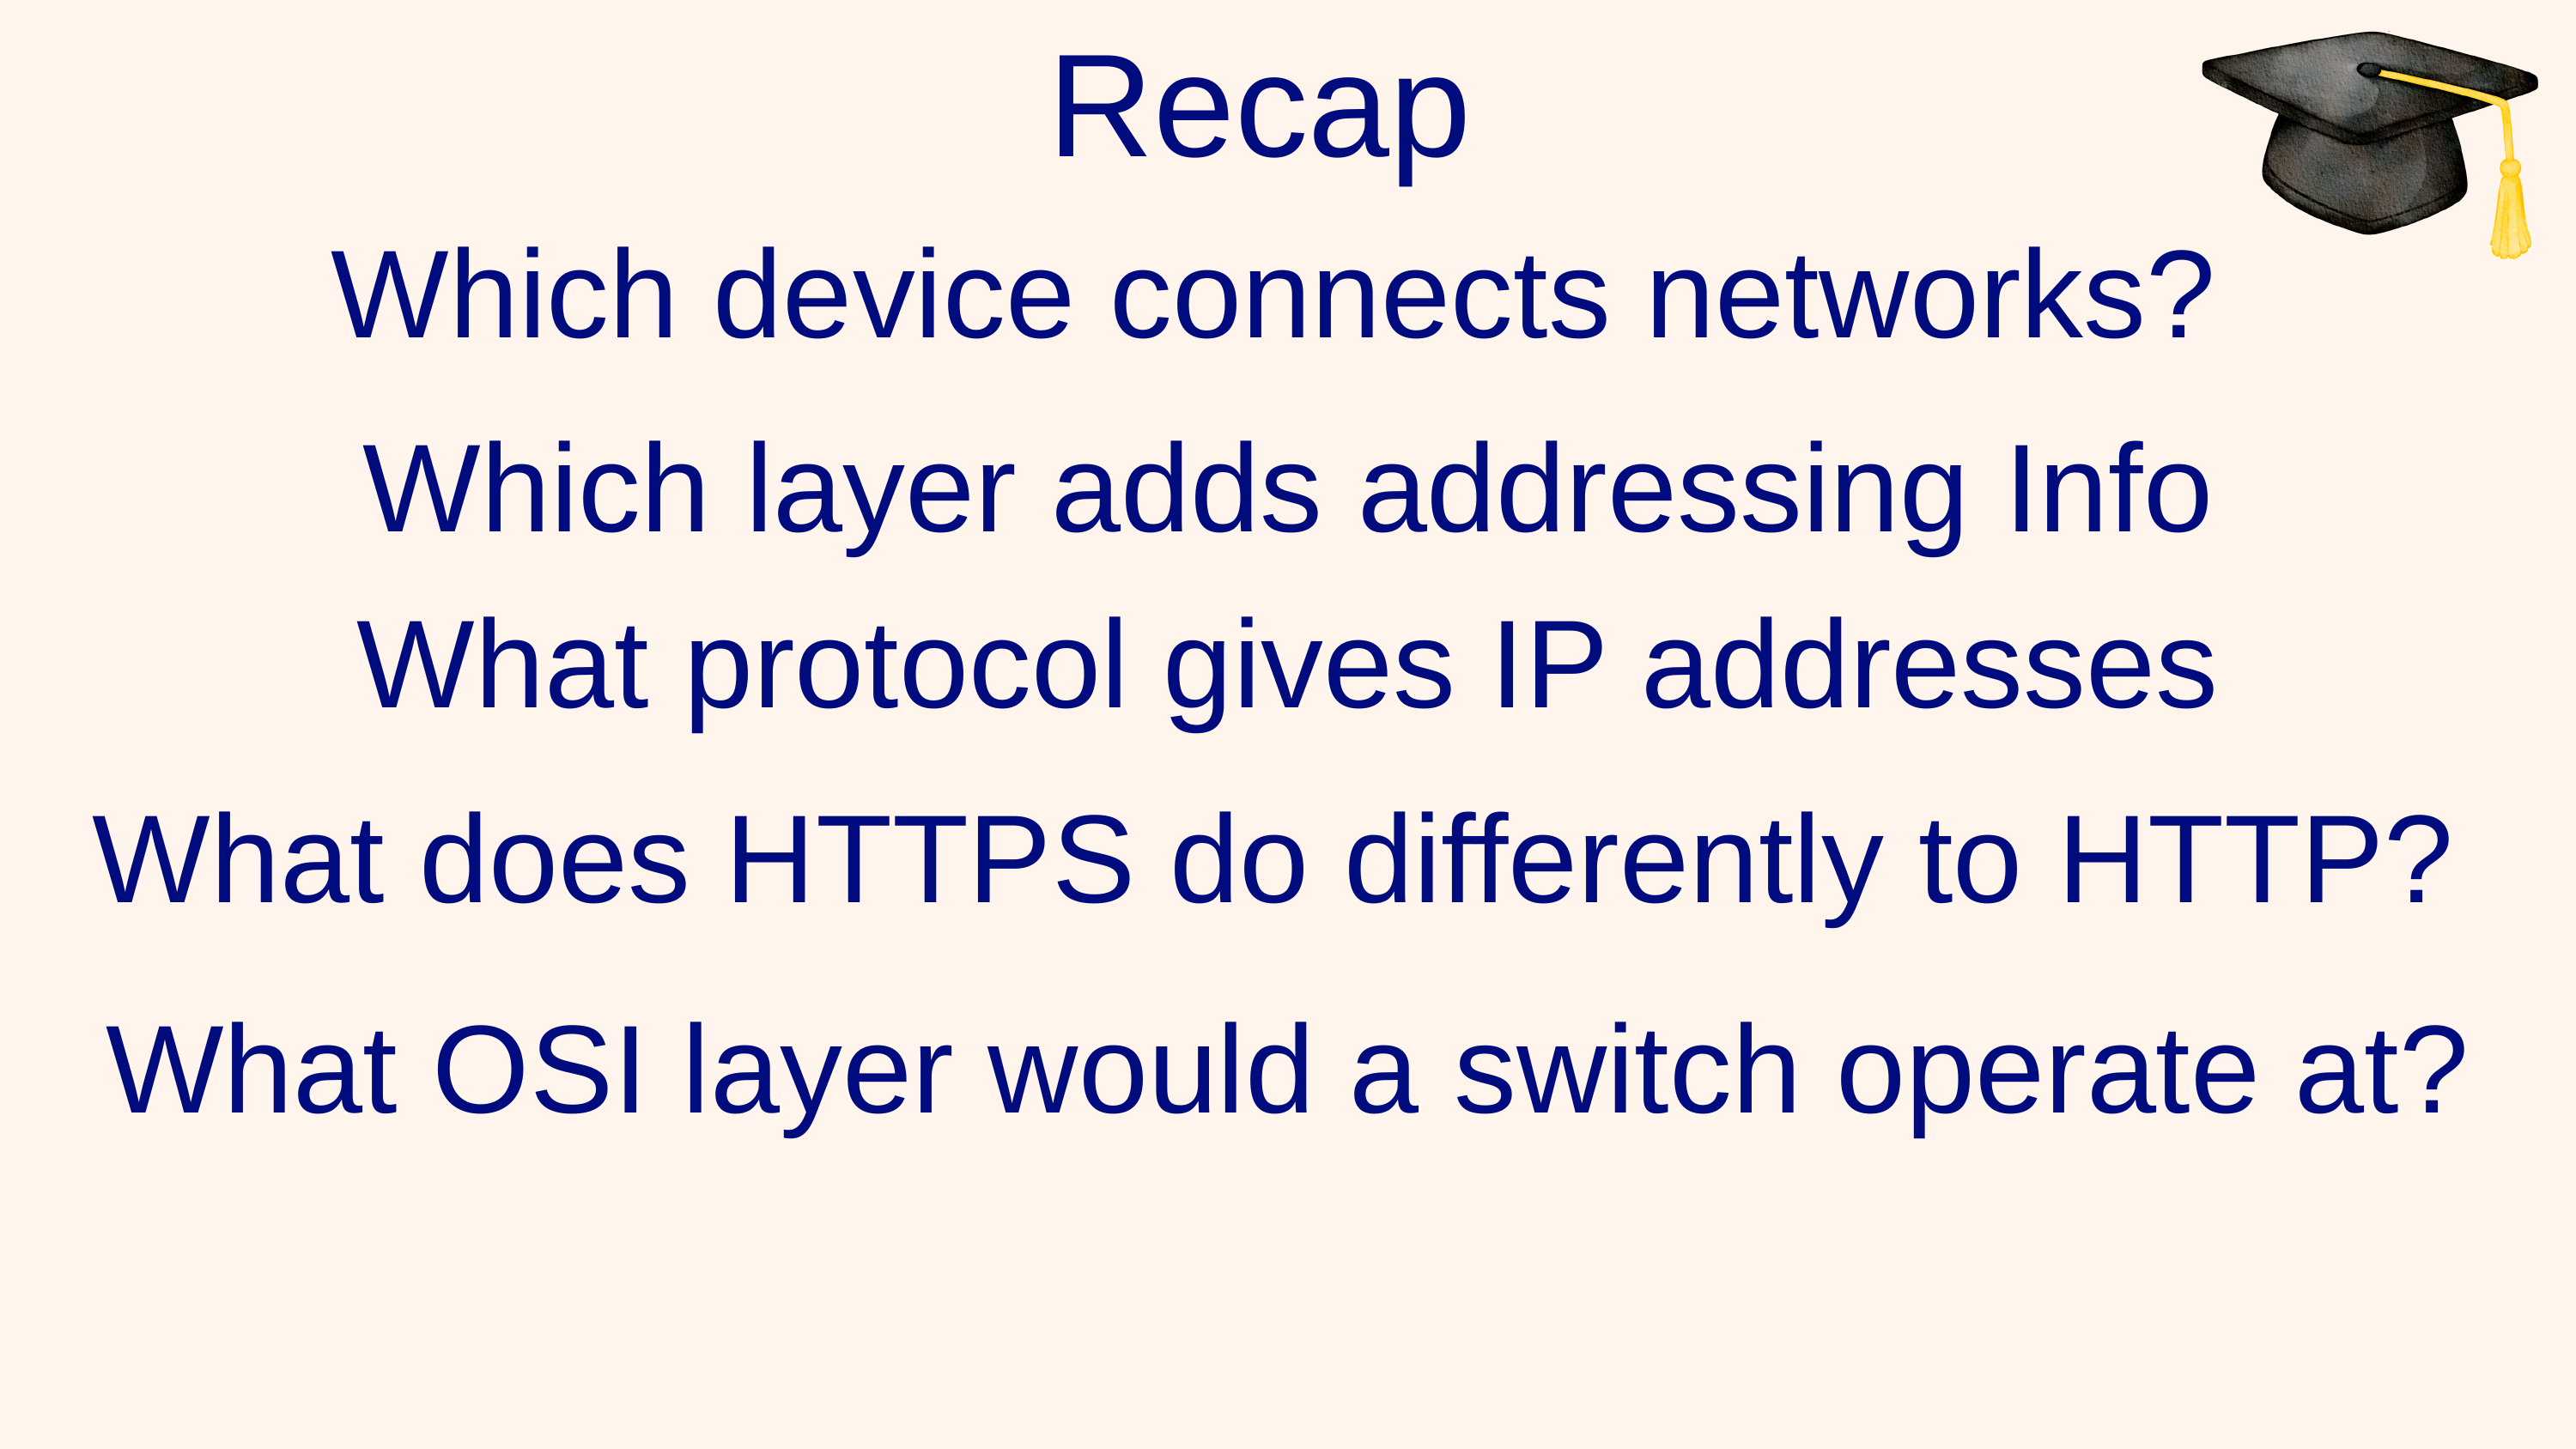

Recap

Which device connects networks?
Which layer adds addressing Info
What protocol gives IP addresses
What does HTTPS do differently to HTTP?

What OSI layer would a switch operate at?